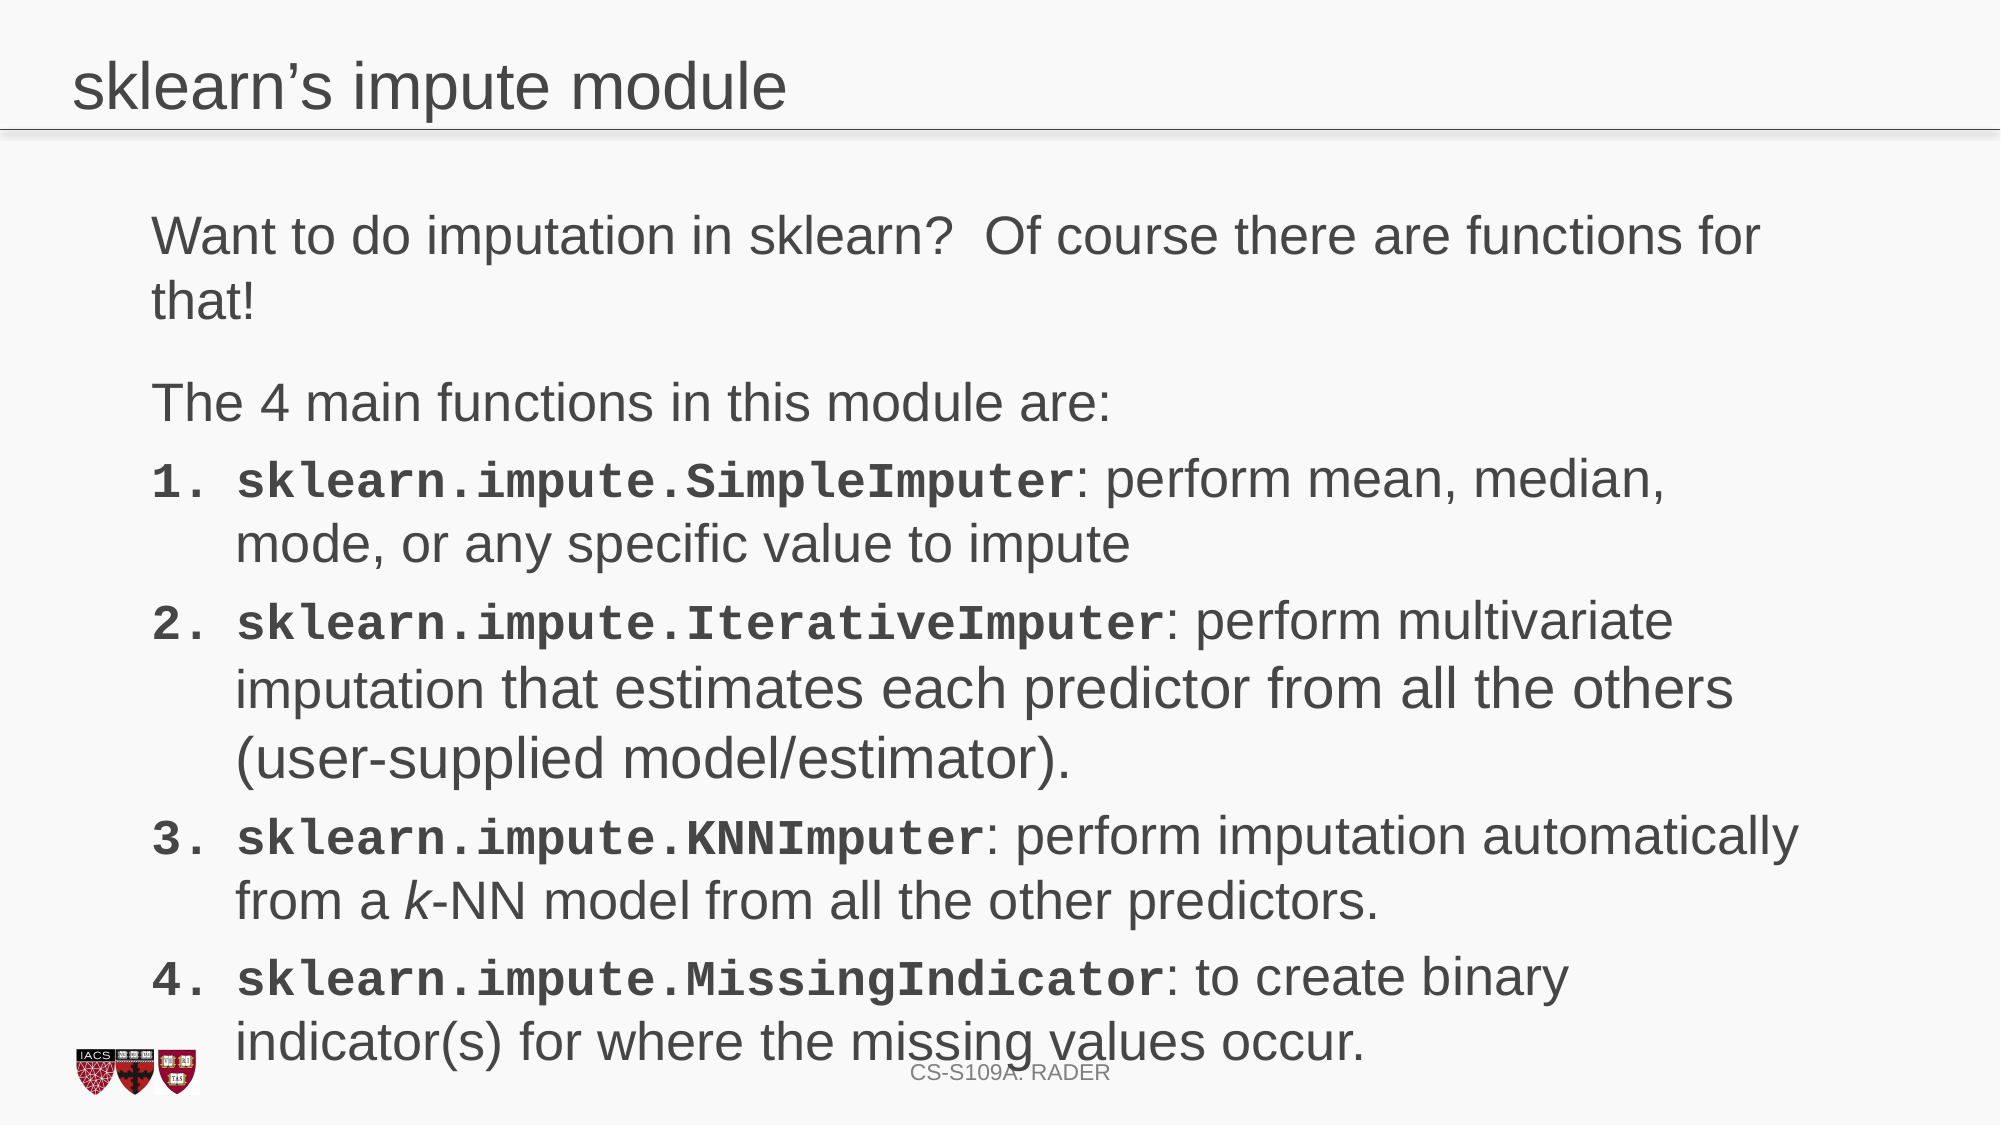

# sklearn’s impute module
Want to do imputation in sklearn?  Of course there are functions for that!

The 4 main functions in this module are:
sklearn.impute.SimpleImputer: perform mean, median, mode, or any specific value to impute
sklearn.impute.IterativeImputer: perform multivariate imputation that estimates each predictor from all the others (user-supplied model/estimator).
sklearn.impute.KNNImputer: perform imputation automatically from a k-NN model from all the other predictors.
sklearn.impute.MissingIndicator: to create binary indicator(s) for where the missing values occur.

2.